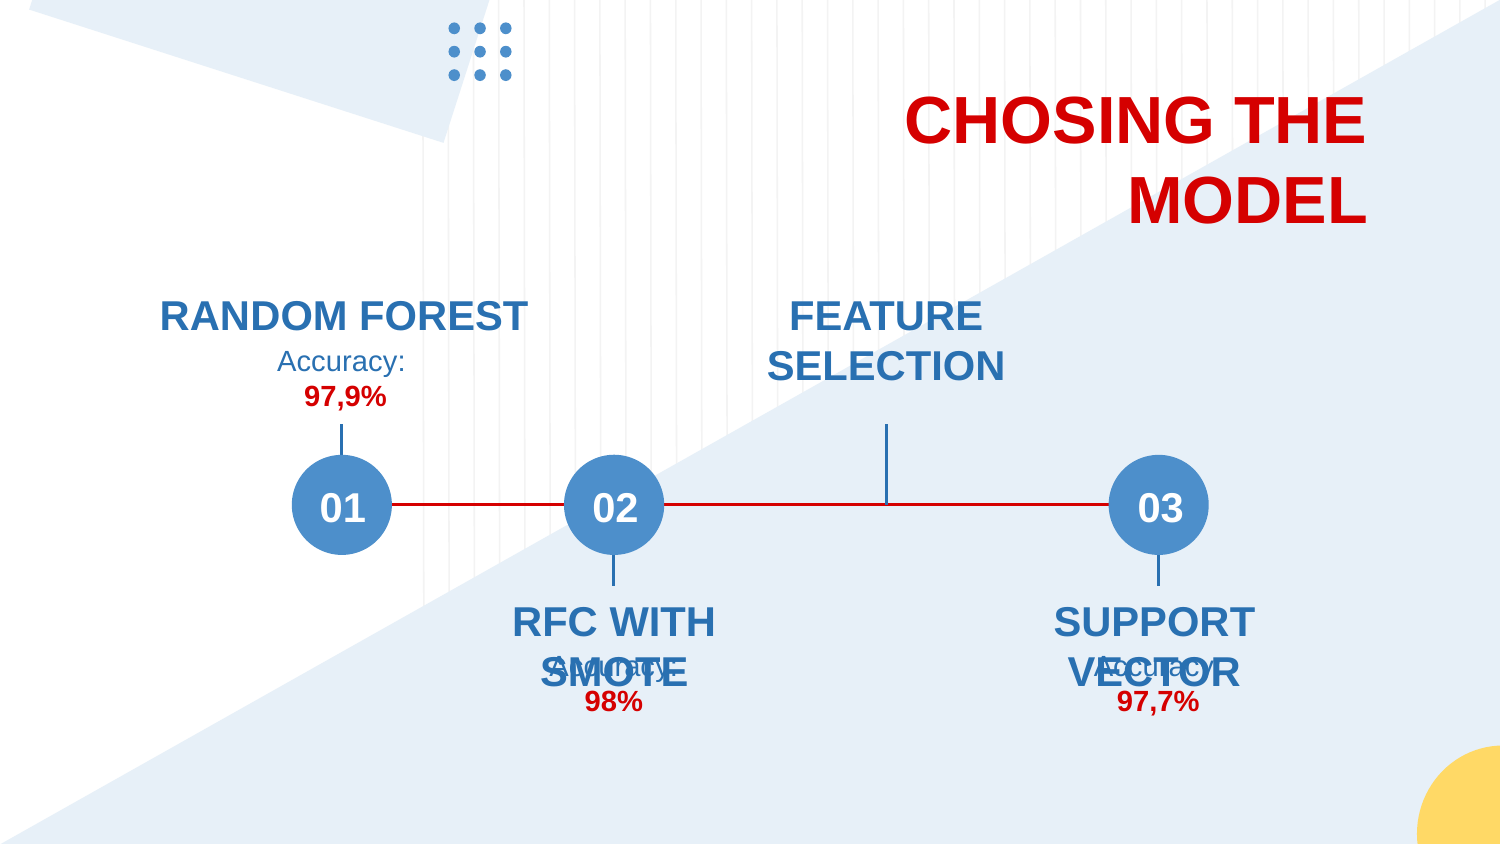

# CHOSING THE MODEL
FEATURE SELECTION
RANDOM FOREST
Accuracy:
 97,9%

01
02
03
SUPPORT VECTOR
RFC WITH SMOTE
Accuracy:
98%
Accuracy:
97,7%